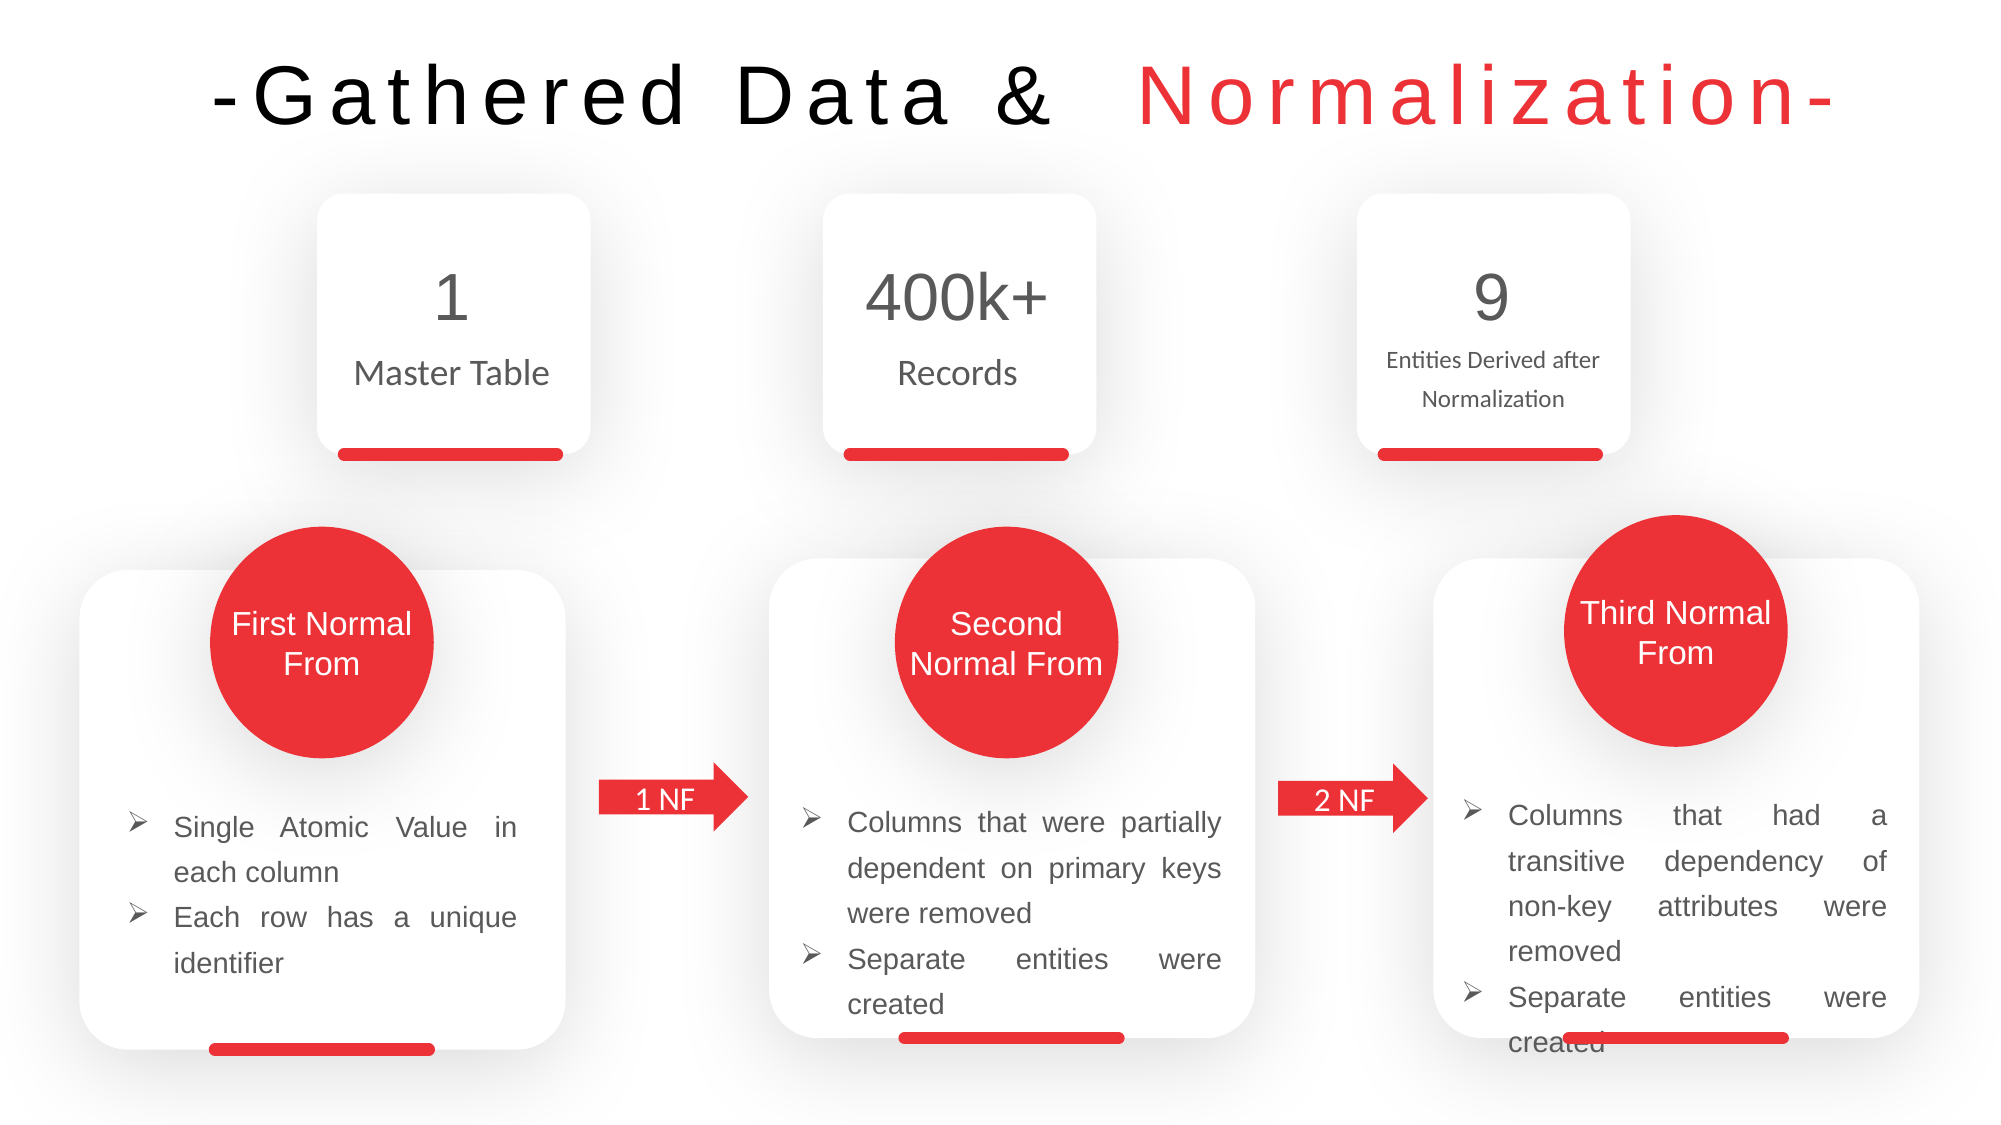

-Gathered Data &  Normalization-

400k+
Records

9
Entities Derived after Normalization

1
Master Table
Third Normal From

Columns that had a transitive dependency of non-key attributes were removed
Separate entities were created
First Normal From

Single Atomic Value in each column
Each row has a unique identifier
Second Normal From

Columns that were partially dependent on primary keys were removed
Separate entities were created
1 NF
2 NF